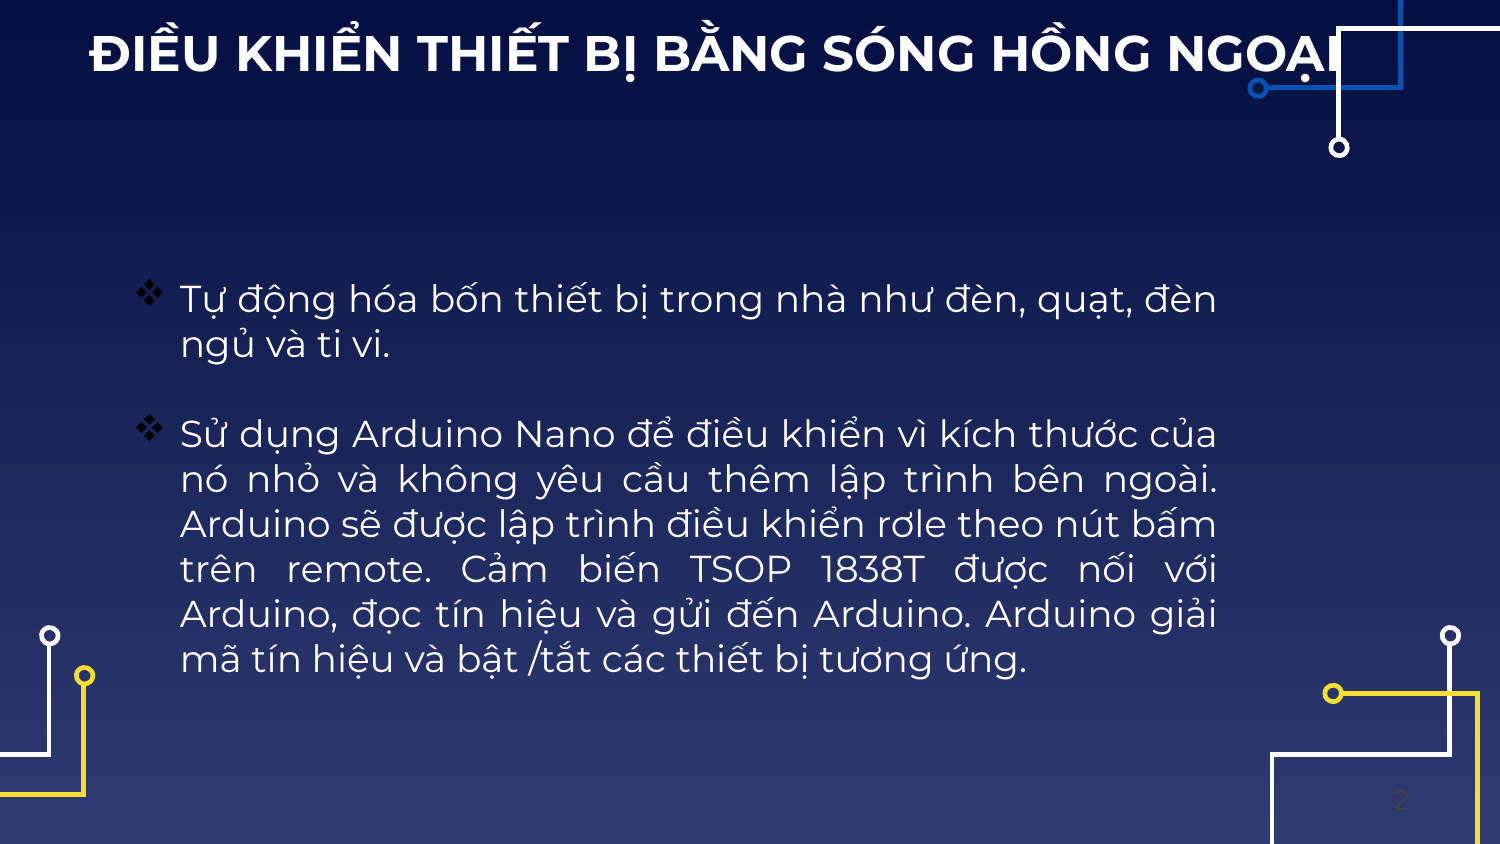

# ĐIỀU KHIỂN THIẾT BỊ BẰNG SÓNG HỒNG NGOẠI
Tự động hóa bốn thiết bị trong nhà như đèn, quạt, đèn ngủ và ti vi.

Sử dụng Arduino Nano để điều khiển vì kích thước của nó nhỏ và không yêu cầu thêm lập trình bên ngoài. Arduino sẽ được lập trình điều khiển rơle theo nút bấm trên remote. Cảm biến TSOP 1838T được nối với Arduino, đọc tín hiệu và gửi đến Arduino. Arduino giải mã tín hiệu và bật /tắt các thiết bị tương ứng.

2